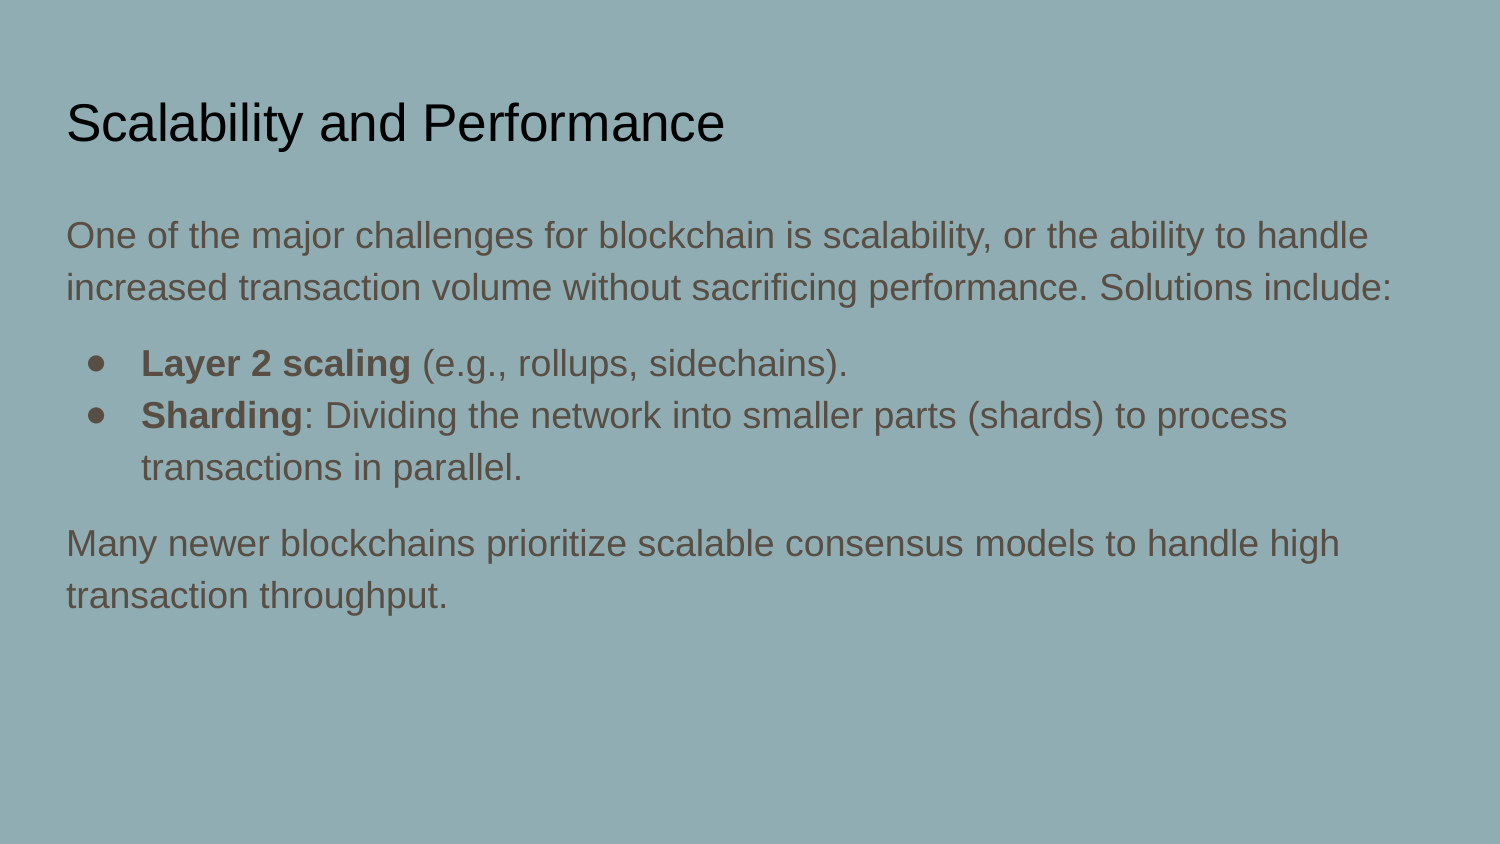

# Scalability and Performance
One of the major challenges for blockchain is scalability, or the ability to handle increased transaction volume without sacrificing performance. Solutions include:
Layer 2 scaling (e.g., rollups, sidechains).
Sharding: Dividing the network into smaller parts (shards) to process transactions in parallel.
Many newer blockchains prioritize scalable consensus models to handle high transaction throughput.